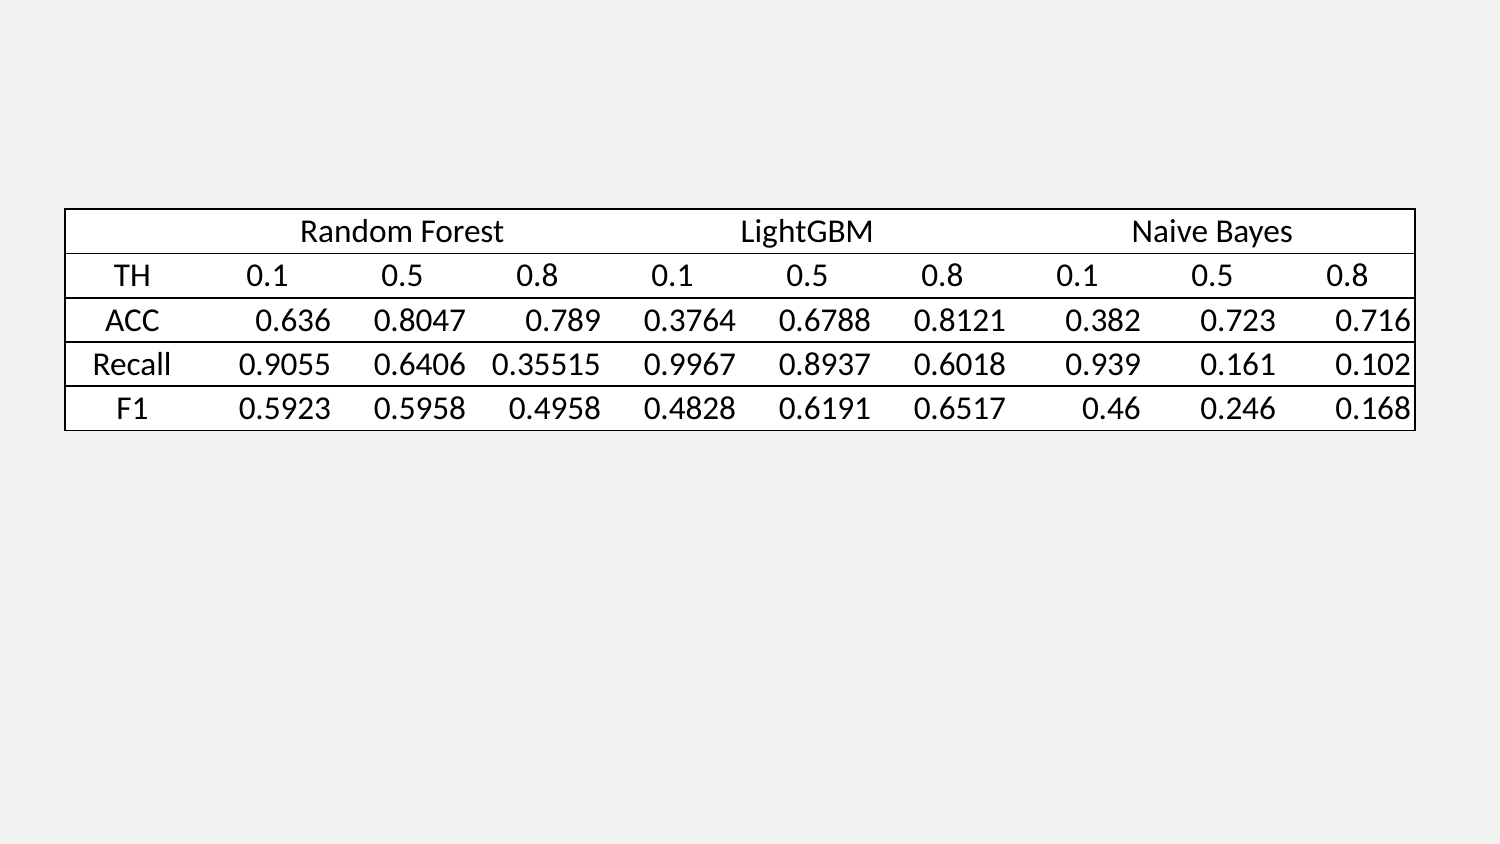

|  | Random Forest |  |  | LightGBM |  |  | Naive Bayes |  |  |
| --- | --- | --- | --- | --- | --- | --- | --- | --- | --- |
| TH | 0.1 | 0.5 | 0.8 | 0.1 | 0.5 | 0.8 | 0.1 | 0.5 | 0.8 |
| ACC | 0.636 | 0.8047 | 0.789 | 0.3764 | 0.6788 | 0.8121 | 0.382 | 0.723 | 0.716 |
| Recall | 0.9055 | 0.6406 | 0.35515 | 0.9967 | 0.8937 | 0.6018 | 0.939 | 0.161 | 0.102 |
| F1 | 0.5923 | 0.5958 | 0.4958 | 0.4828 | 0.6191 | 0.6517 | 0.46 | 0.246 | 0.168 |